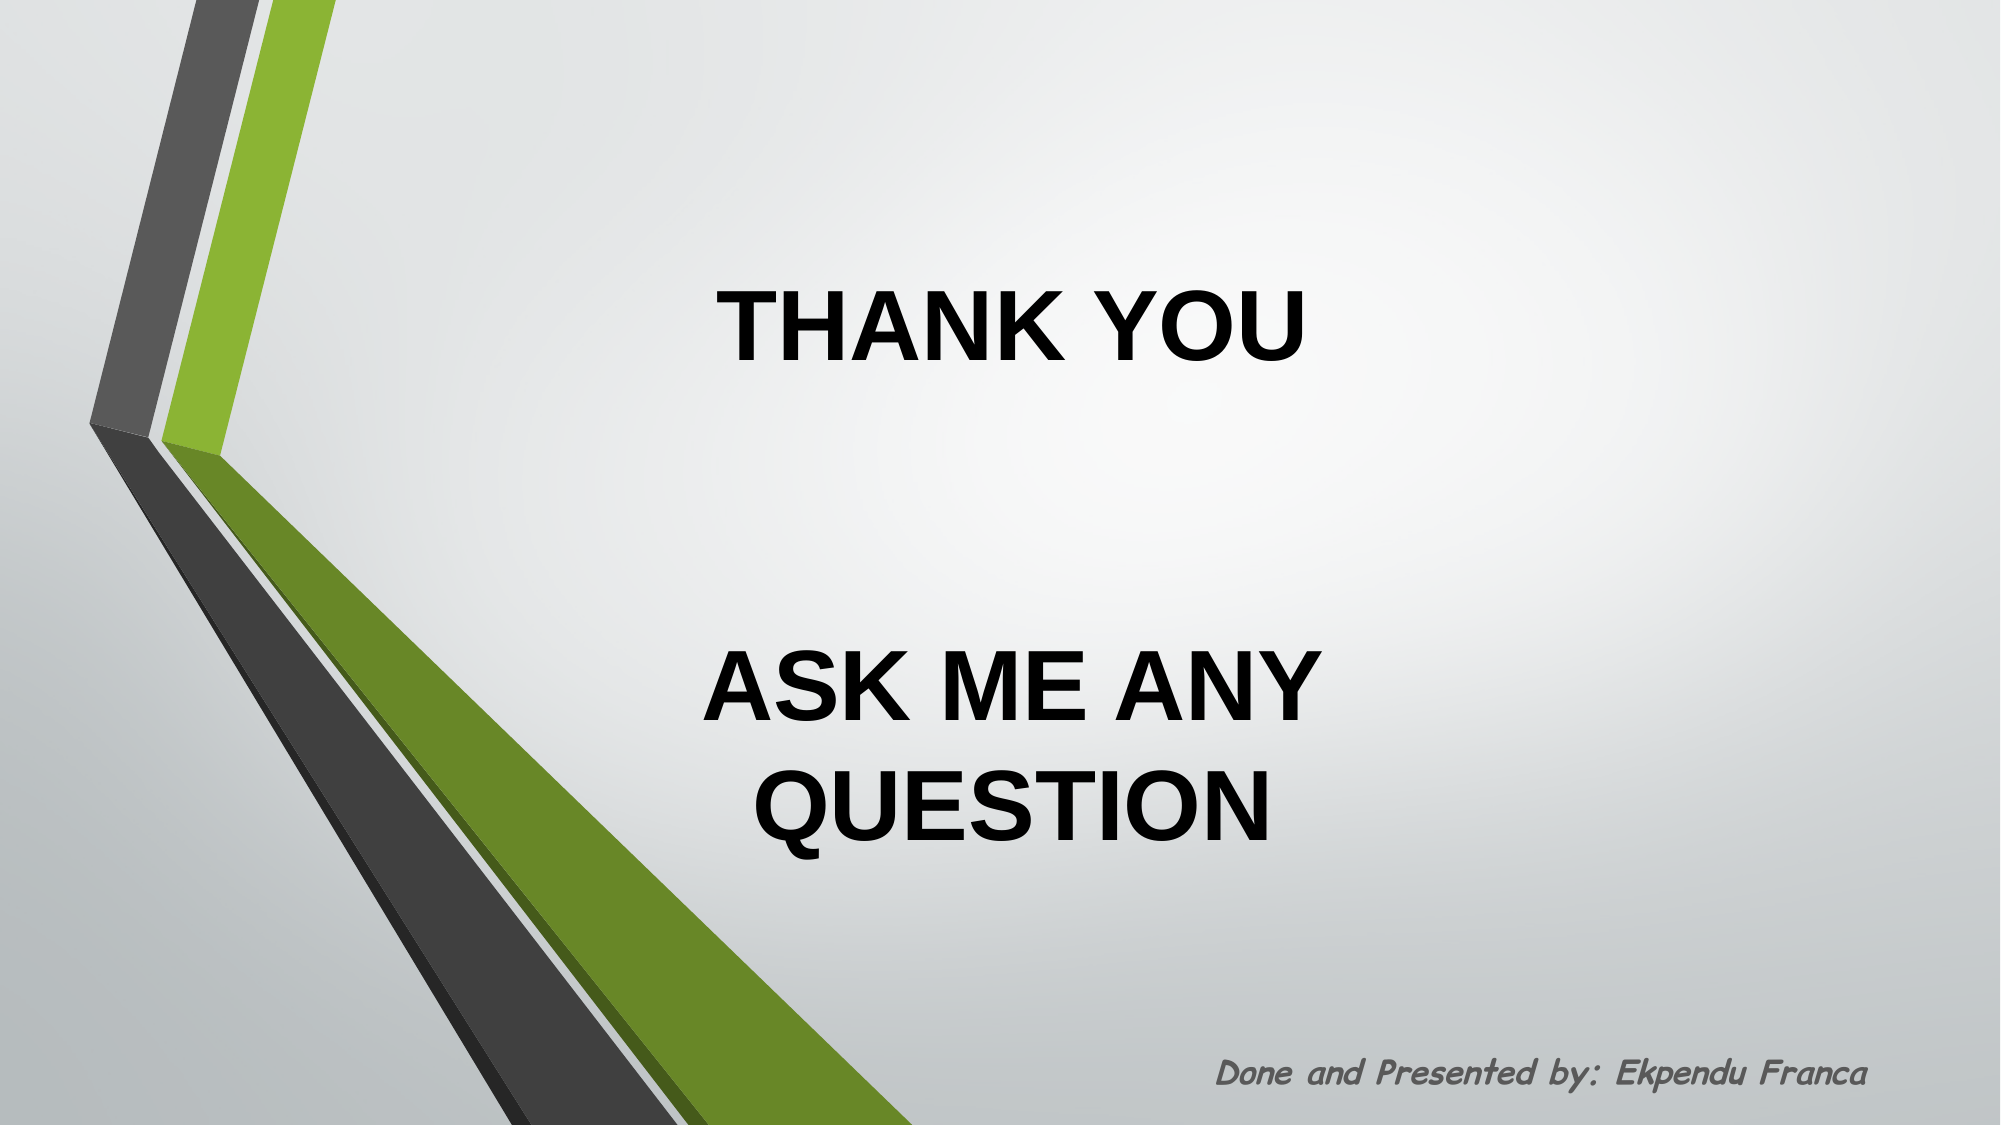

THANK YOU
ASK ME ANY
QUESTION
Done and Presented by: Ekpendu Franca